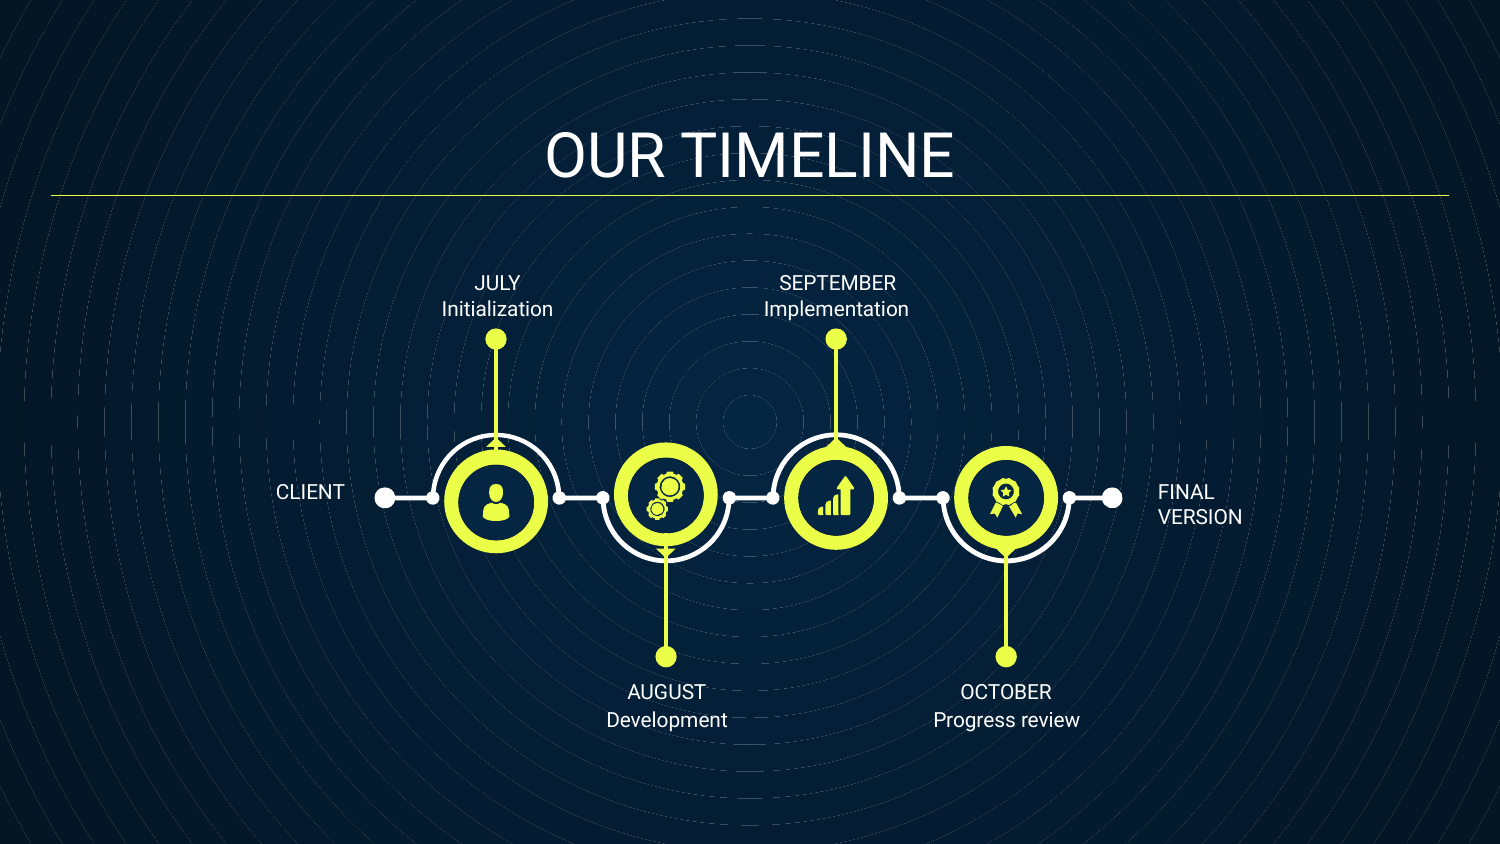

# OUR TIMELINE
JULY
SEPTEMBER
Initialization
Implementation

CLIENT
FINAL
VERSION

AUGUST
OCTOBER
Development
Progress review